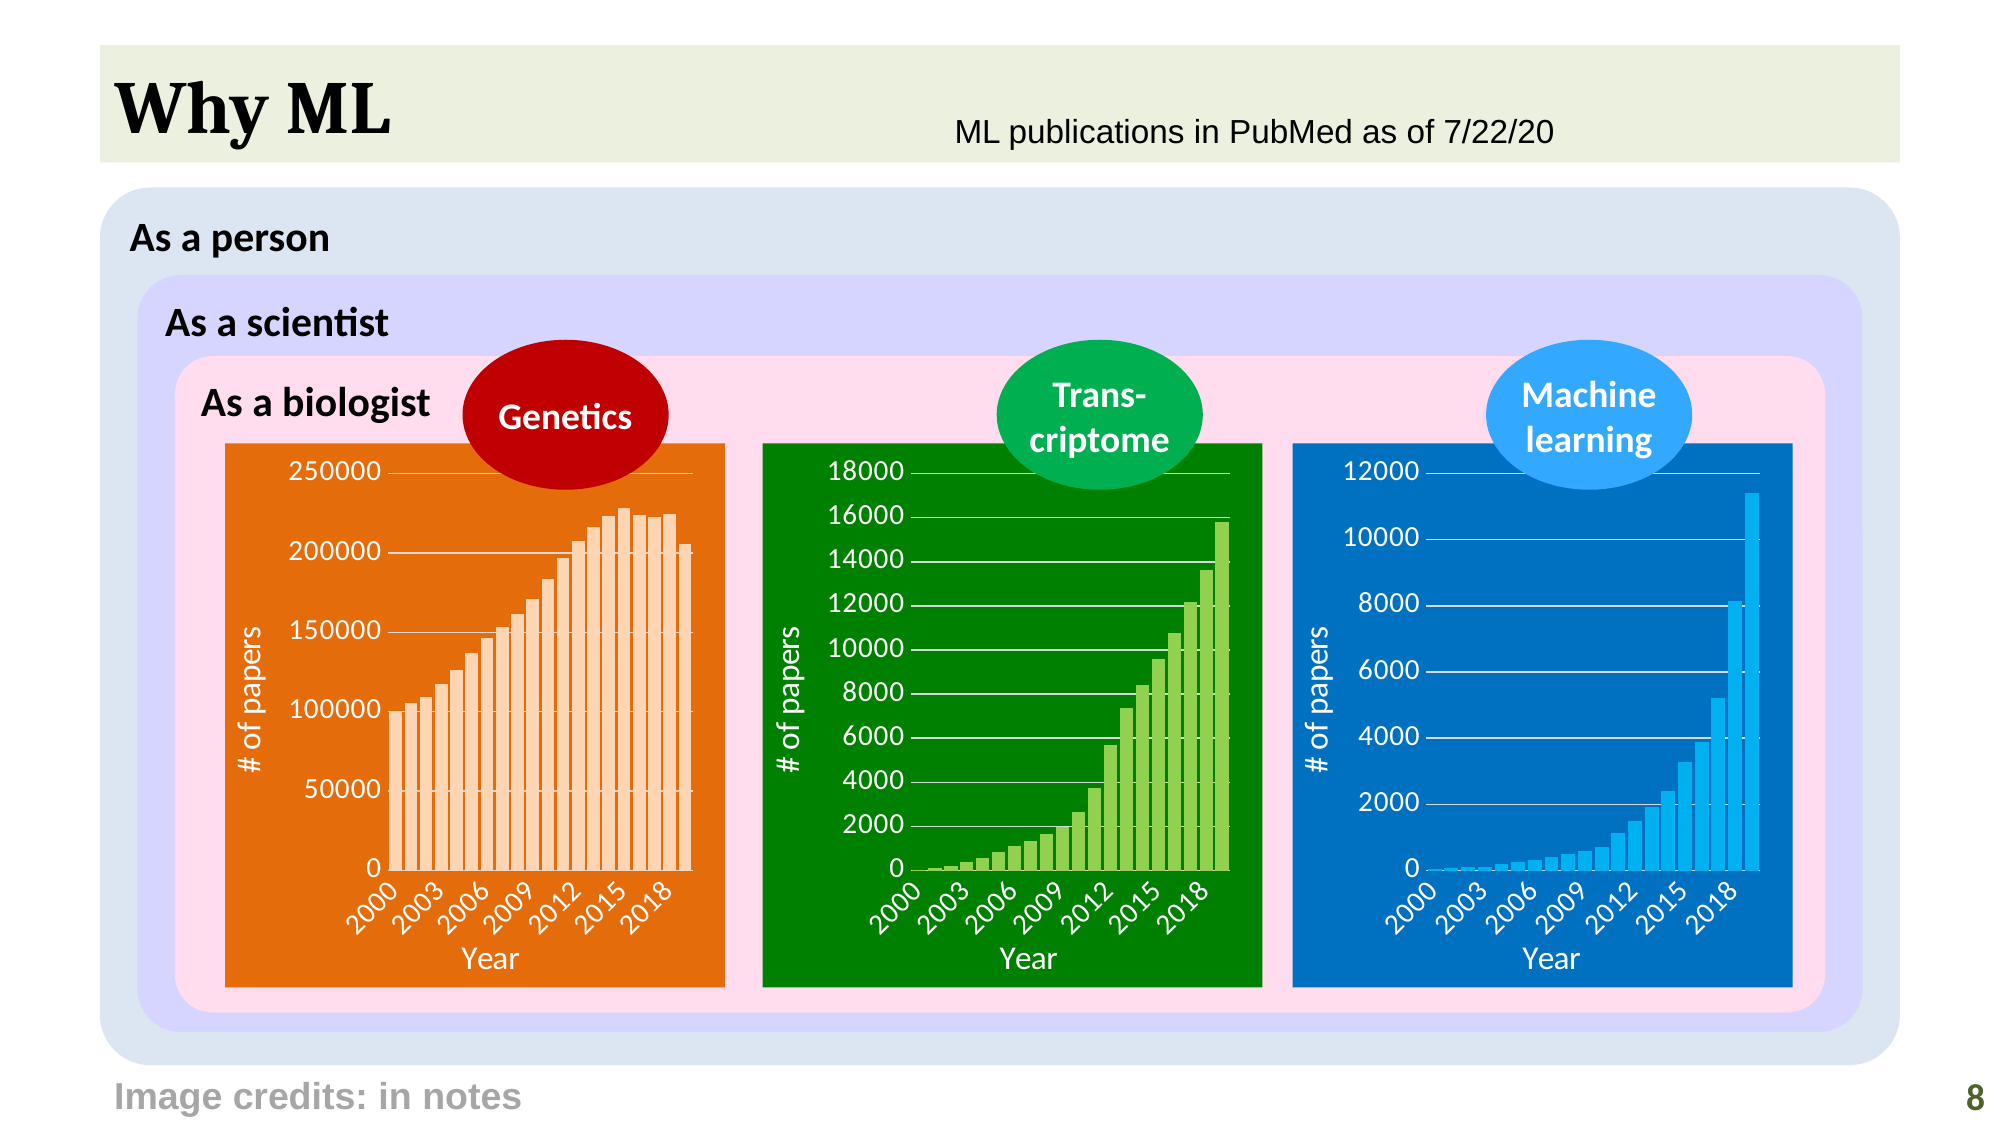

# Why ML
ML publications in PubMed as of 7/22/20
As a person
As a scientist
Genetics
Trans-
criptome
Machine
learning
As a biologist

### Chart

| Category | Count |
|---|---|
| 2000 | 100307.0 |
| 2001 | 105404.0 |
| 2002 | 109351.0 |
| 2003 | 117388.0 |
| 2004 | 126005.0 |
| 2005 | 136708.0 |
| 2006 | 146514.0 |
| 2007 | 153556.0 |
| 2008 | 161707.0 |
| 2009 | 171257.0 |
| 2010 | 183841.0 |
| 2011 | 197050.0 |
| 2012 | 207726.0 |
| 2013 | 216473.0 |
| 2014 | 223195.0 |
| 2015 | 228329.0 |
| 2016 | 223982.0 |
| 2017 | 222796.0 |
| 2018 | 224227.0 |
| 2019 | 205708.0 |

### Chart

| Category | Count |
|---|---|
| 2000 | 33.0 |
| 2001 | 101.0 |
| 2002 | 217.0 |
| 2003 | 400.0 |
| 2004 | 566.0 |
| 2005 | 830.0 |
| 2006 | 1098.0 |
| 2007 | 1354.0 |
| 2008 | 1669.0 |
| 2009 | 1966.0 |
| 2010 | 2674.0 |
| 2011 | 3722.0 |
| 2012 | 5701.0 |
| 2013 | 7355.0 |
| 2014 | 8428.0 |
| 2015 | 9568.0 |
| 2016 | 10774.0 |
| 2017 | 12169.0 |
| 2018 | 13610.0 |
| 2019 | 15808.0 |

### Chart

| Category | Count |
|---|---|
| 2000 | 57.0 |
| 2001 | 81.0 |
| 2002 | 97.0 |
| 2003 | 120.0 |
| 2004 | 183.0 |
| 2005 | 247.0 |
| 2006 | 322.0 |
| 2007 | 409.0 |
| 2008 | 498.0 |
| 2009 | 595.0 |
| 2010 | 712.0 |
| 2011 | 1137.0 |
| 2012 | 1484.0 |
| 2013 | 1921.0 |
| 2014 | 2403.0 |
| 2015 | 3274.0 |
| 2016 | 3885.0 |
| 2017 | 5211.0 |
| 2018 | 8147.0 |
| 2019 | 11415.0 |
Image credits: in notes
8